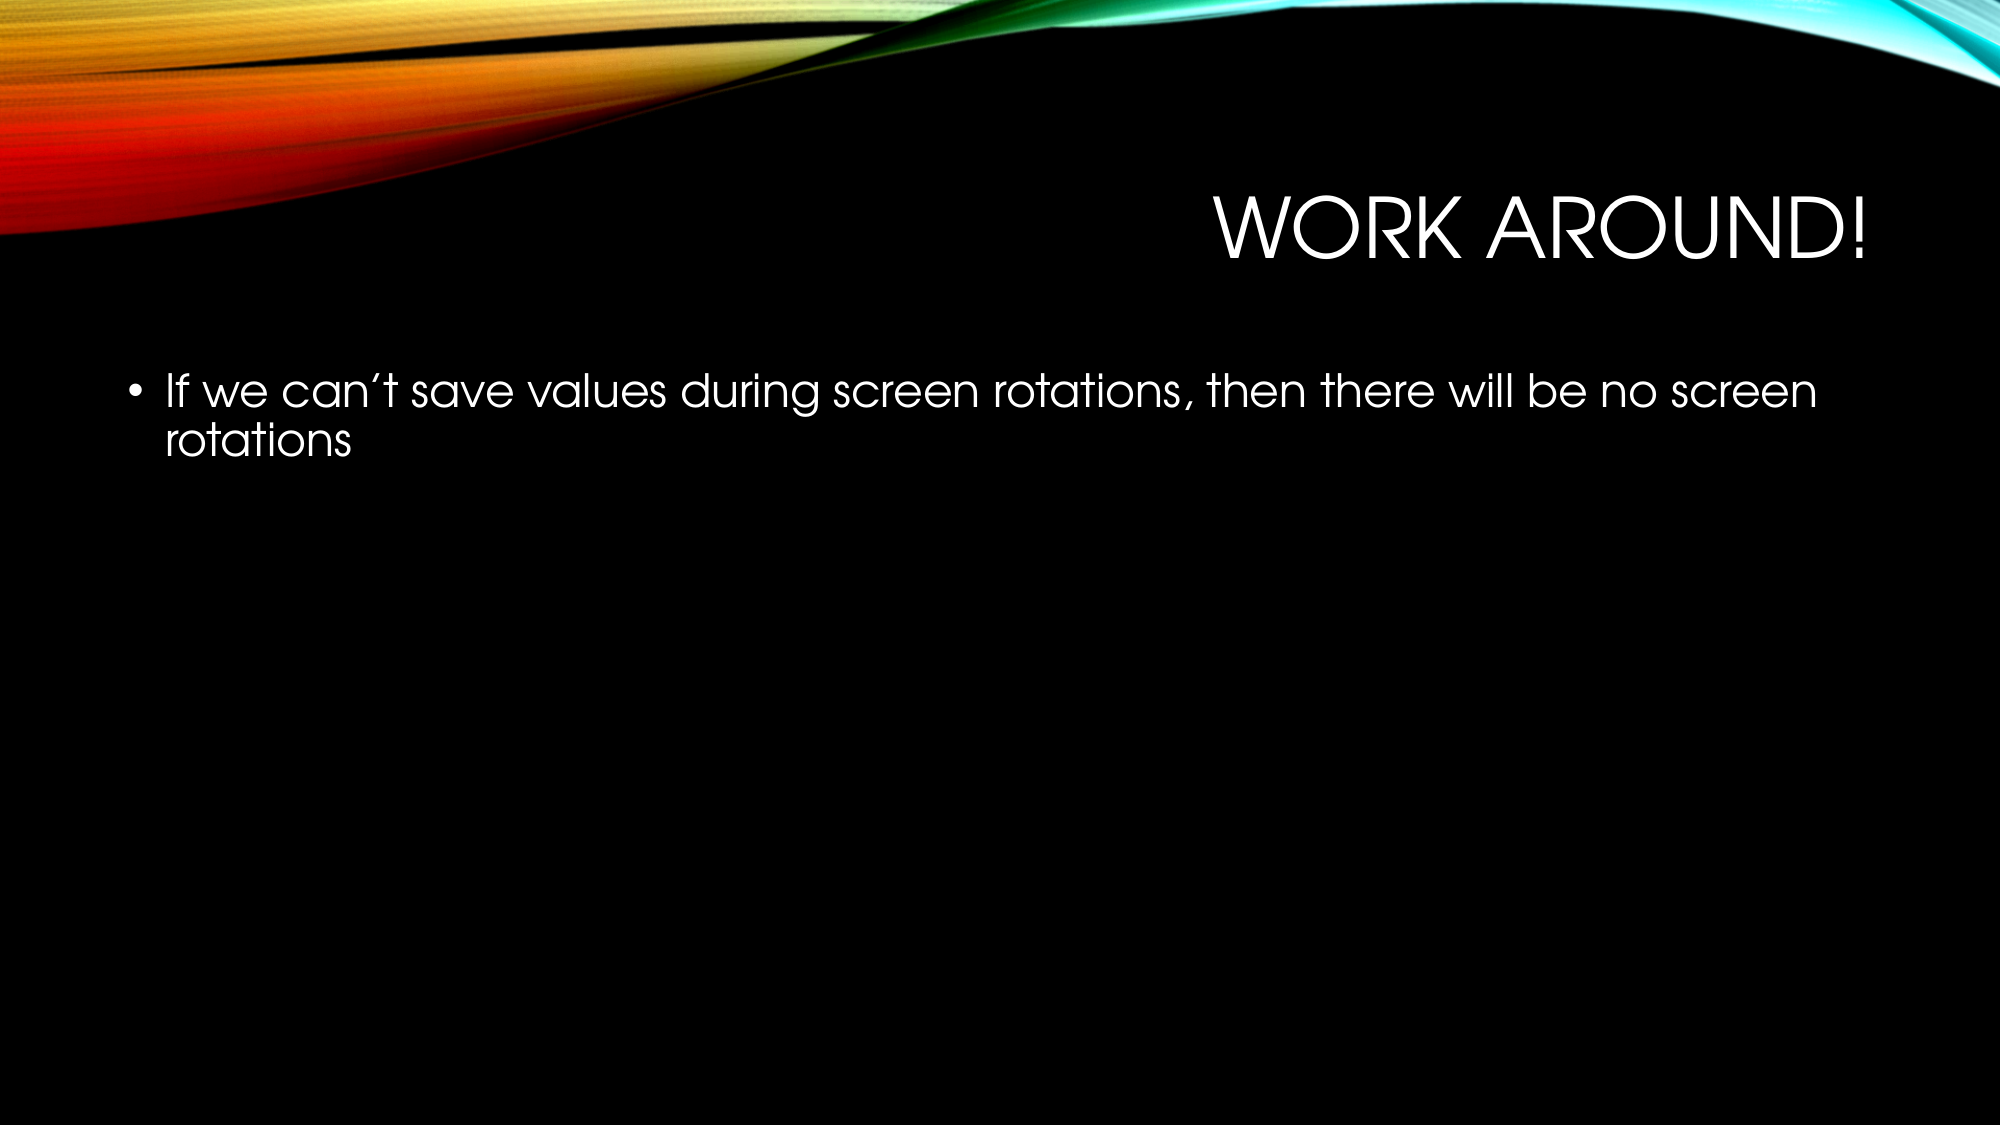

# Work around!
If we can’t save values during screen rotations, then there will be no screen rotations